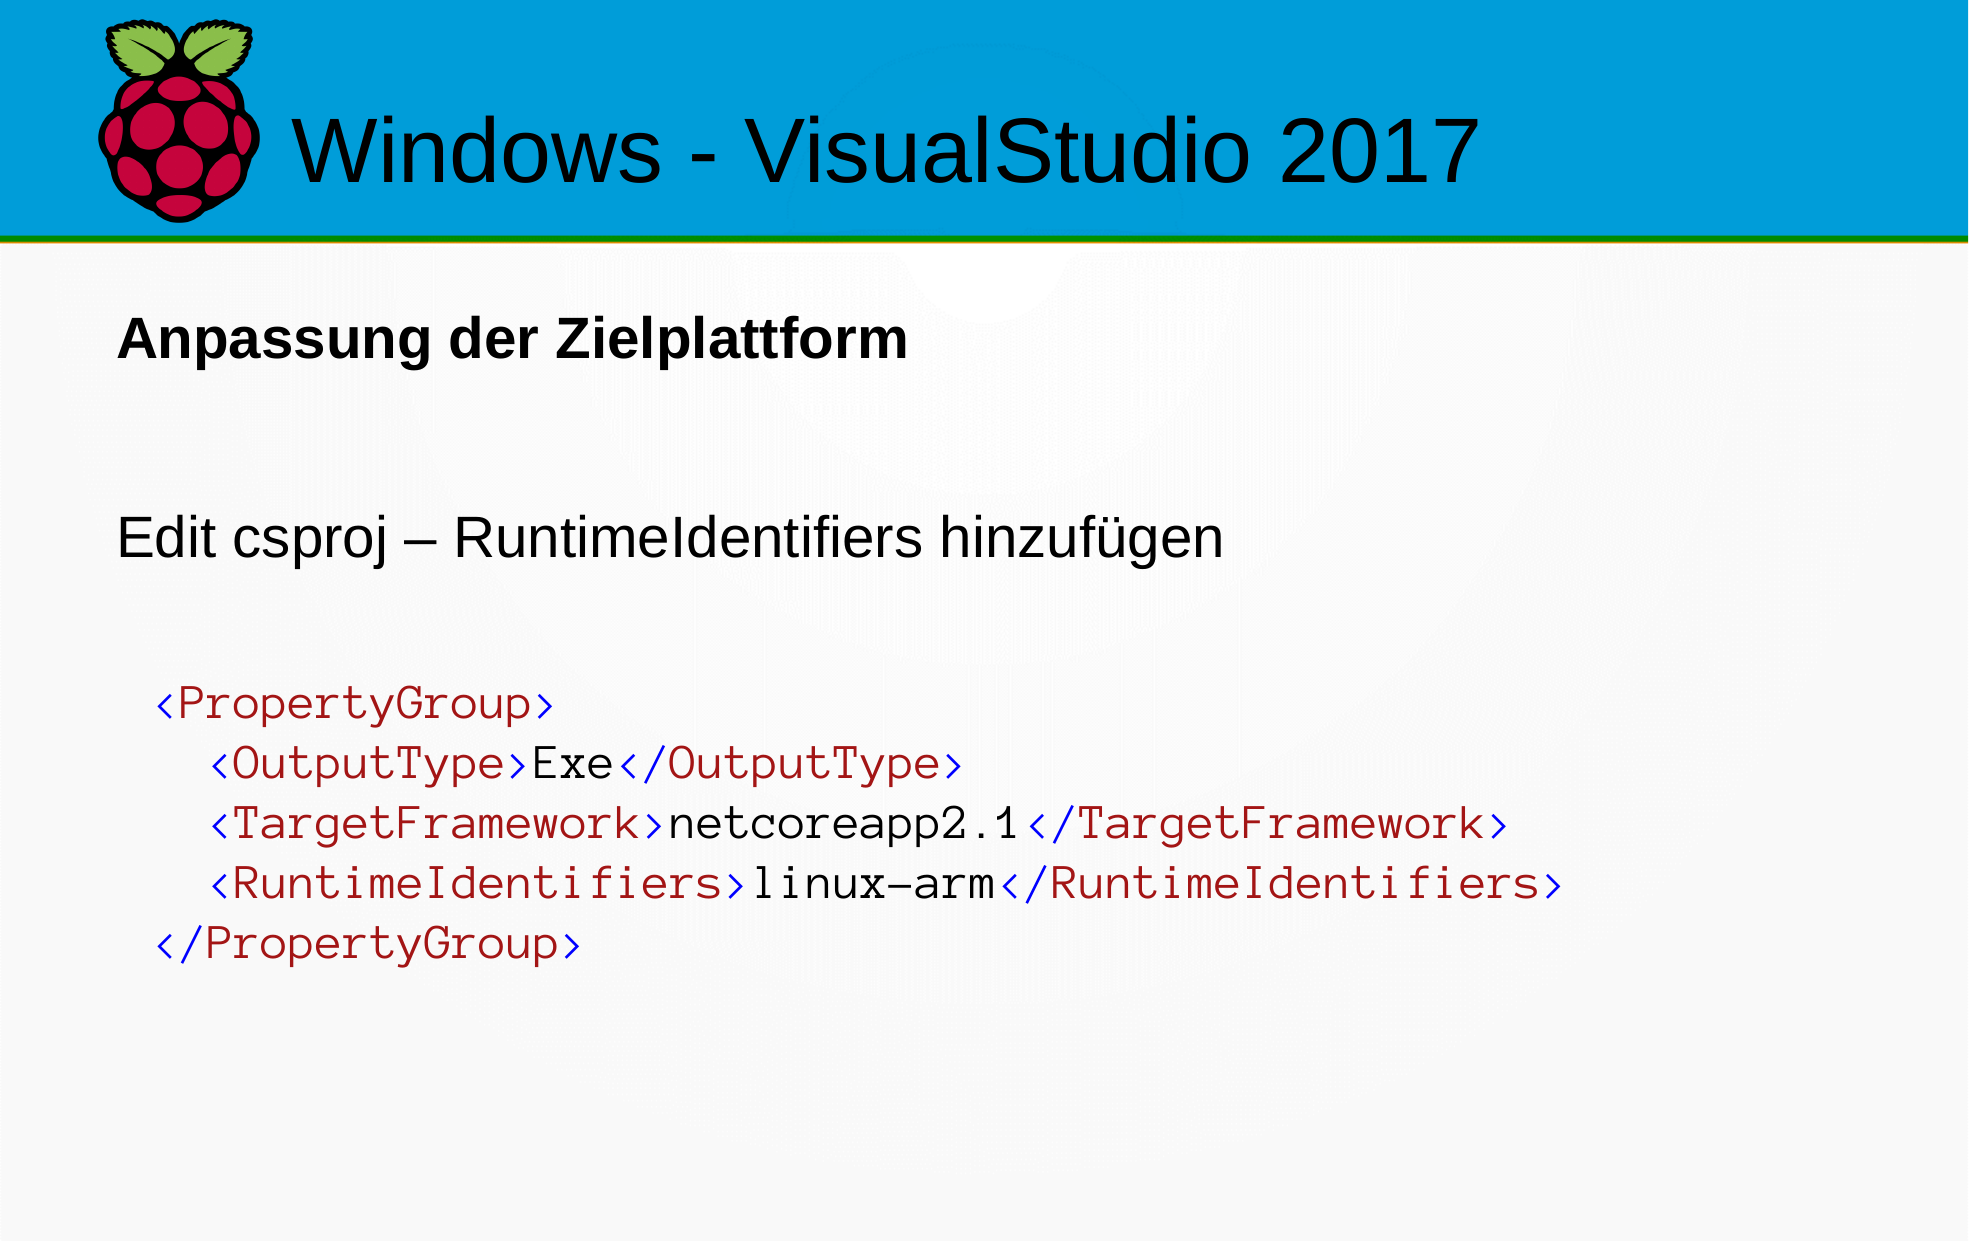

Windows - VisualStudio 2017
Anpassung der Zielplattform

Edit csproj – RuntimeIdentifiers hinzufügen

  <PropertyGroup>
    <OutputType>Exe</OutputType>
    <TargetFramework>netcoreapp2.1</TargetFramework>
    <RuntimeIdentifiers>linux-arm</RuntimeIdentifiers>
  </PropertyGroup>